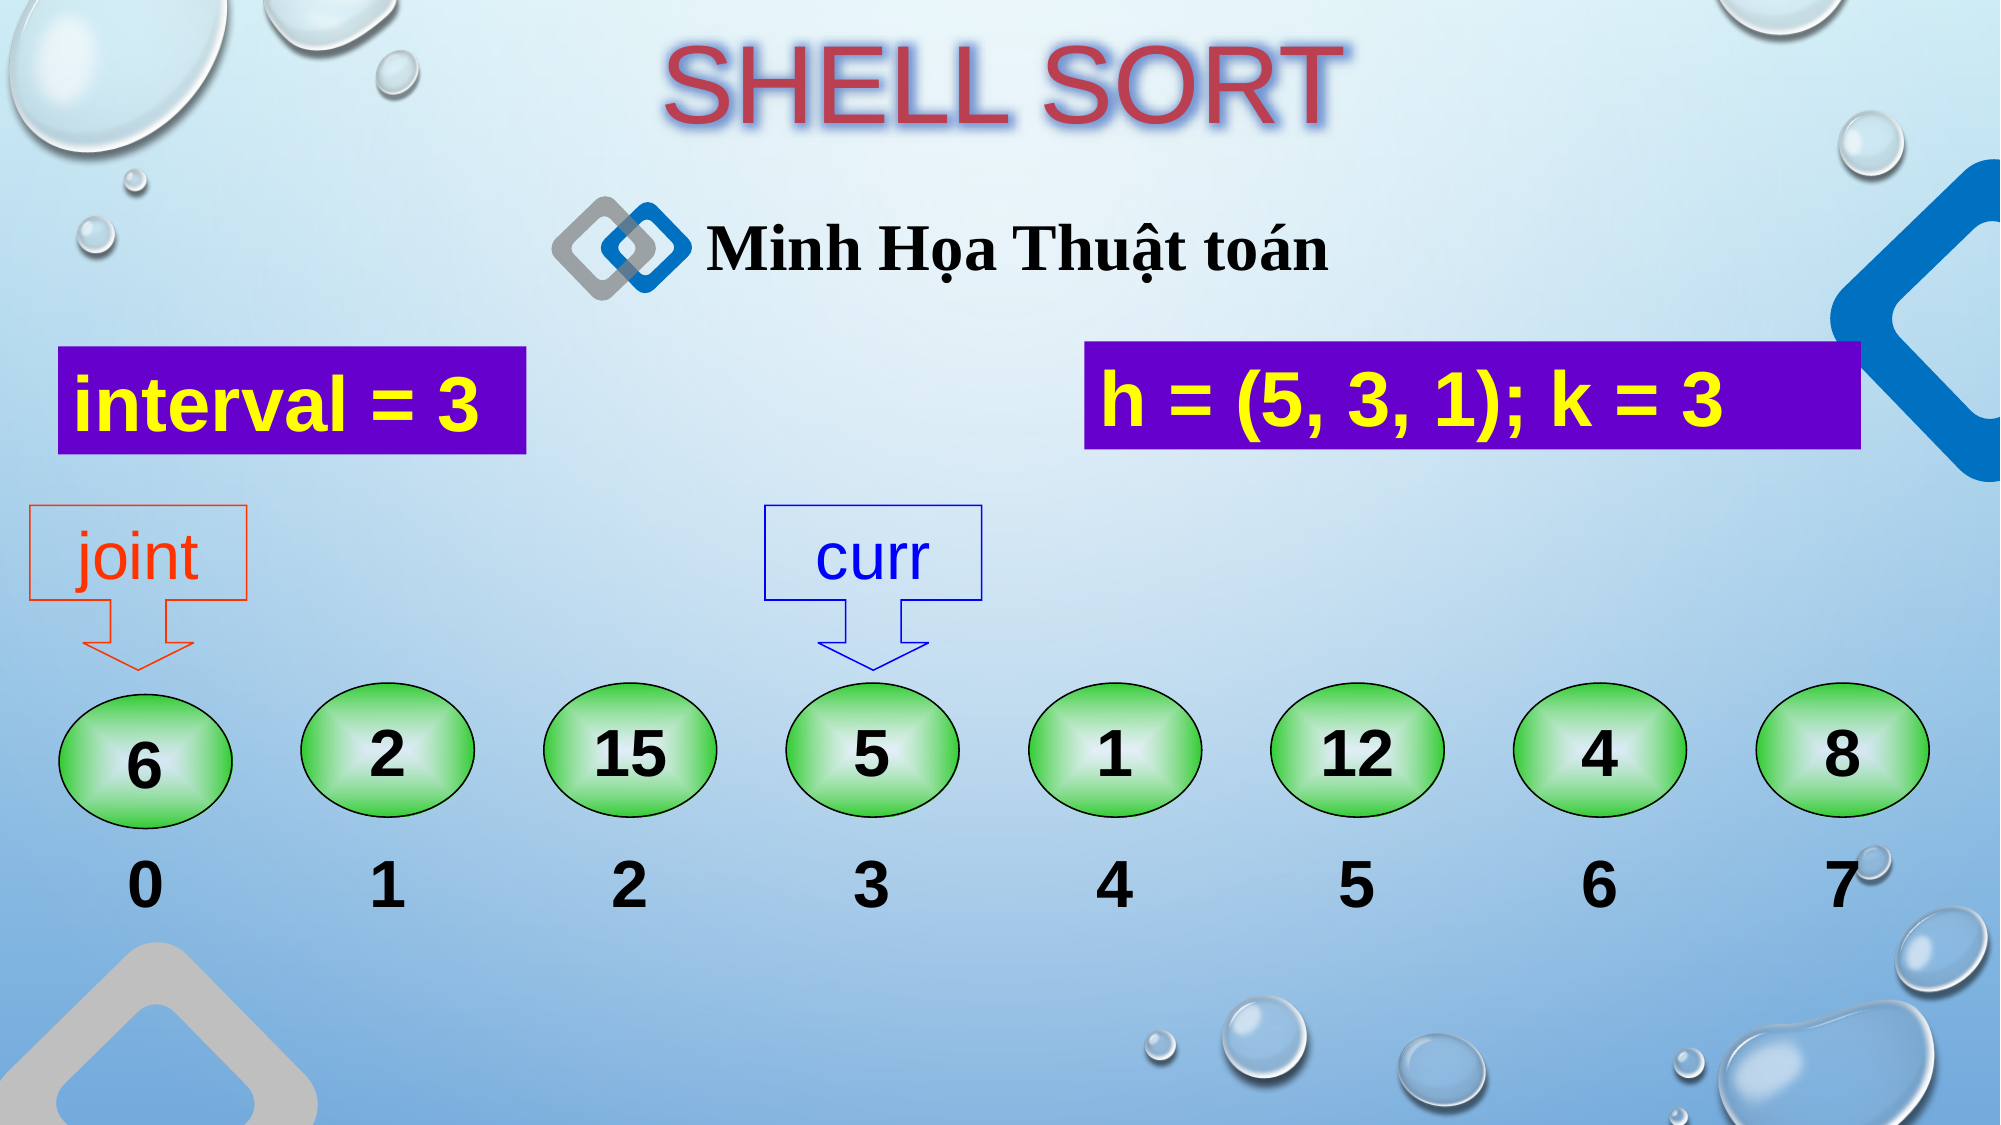

SHELL SORT

Minh Họa Thuật toán

h = (5, 3, 1); k = 3
interval = 3
joint
curr
2
15
5
1
12
4
8
6
0
1
2
3
4
5
6
7